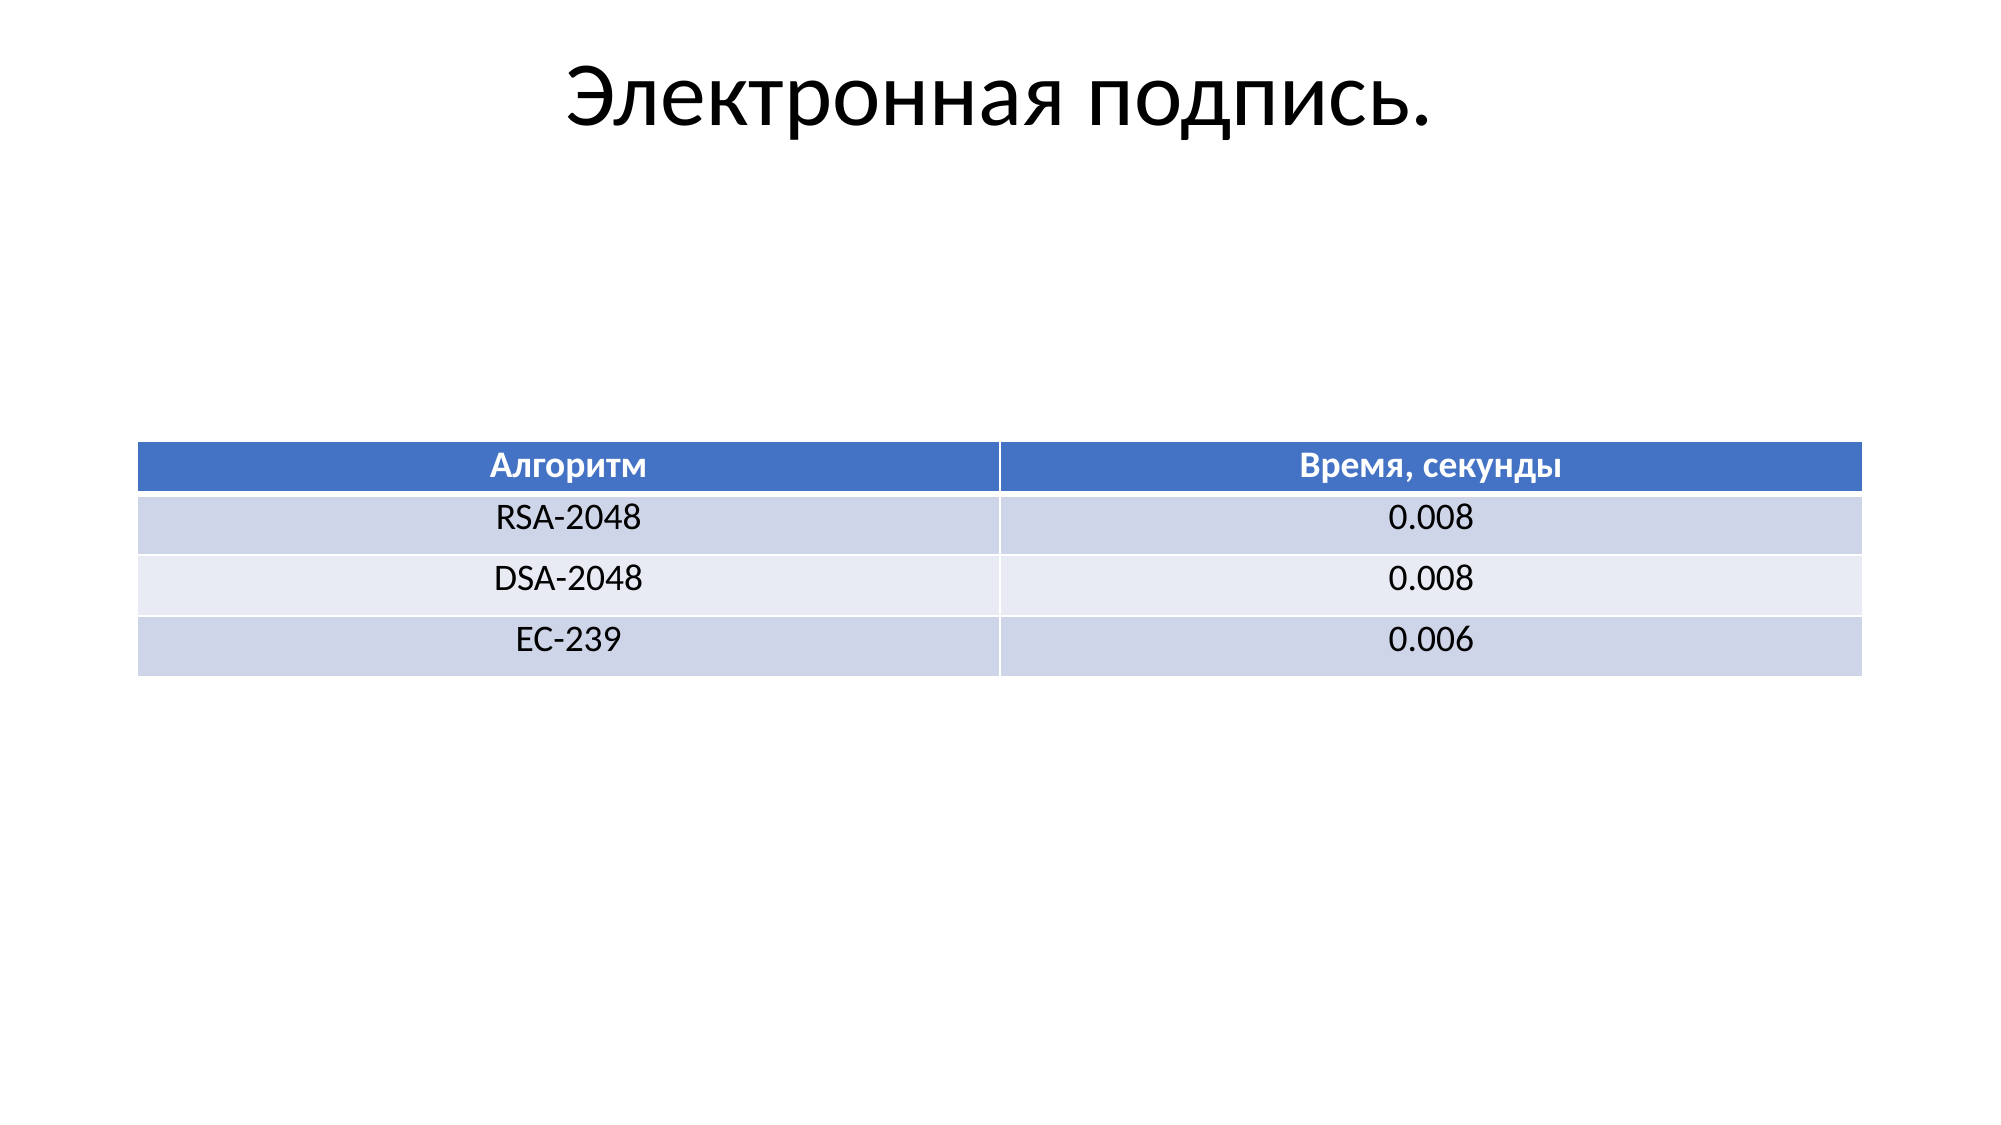

# Электронная подпись.
| Алгоритм | Время, секунды |
| --- | --- |
| RSA-2048 | 0.008 |
| DSA-2048 | 0.008 |
| EC-239 | 0.006 |